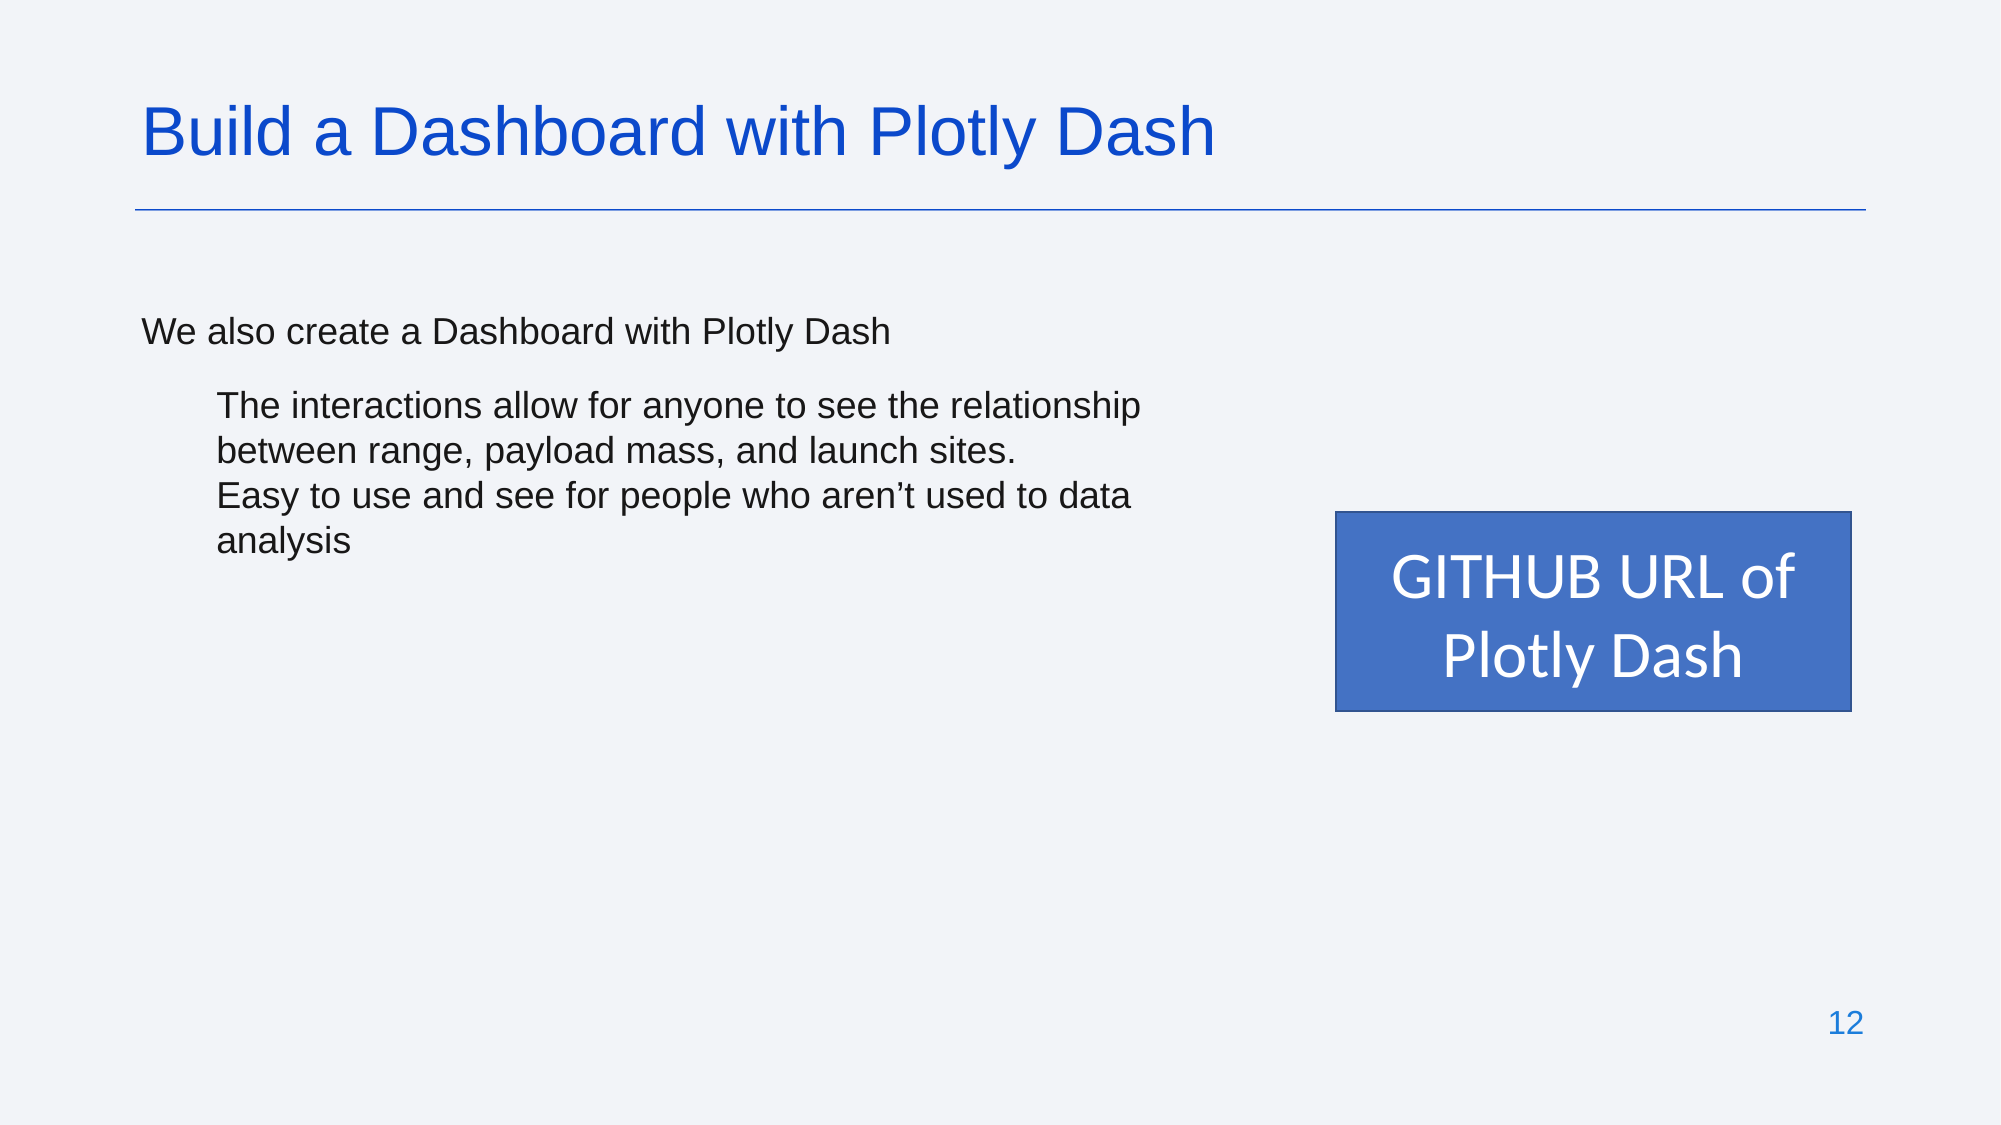

Build a Dashboard with Plotly Dash
We also create a Dashboard with Plotly Dash
The interactions allow for anyone to see the relationship between range, payload mass, and launch sites.
Easy to use and see for people who aren’t used to data analysis
GITHUB URL of Plotly Dash
12